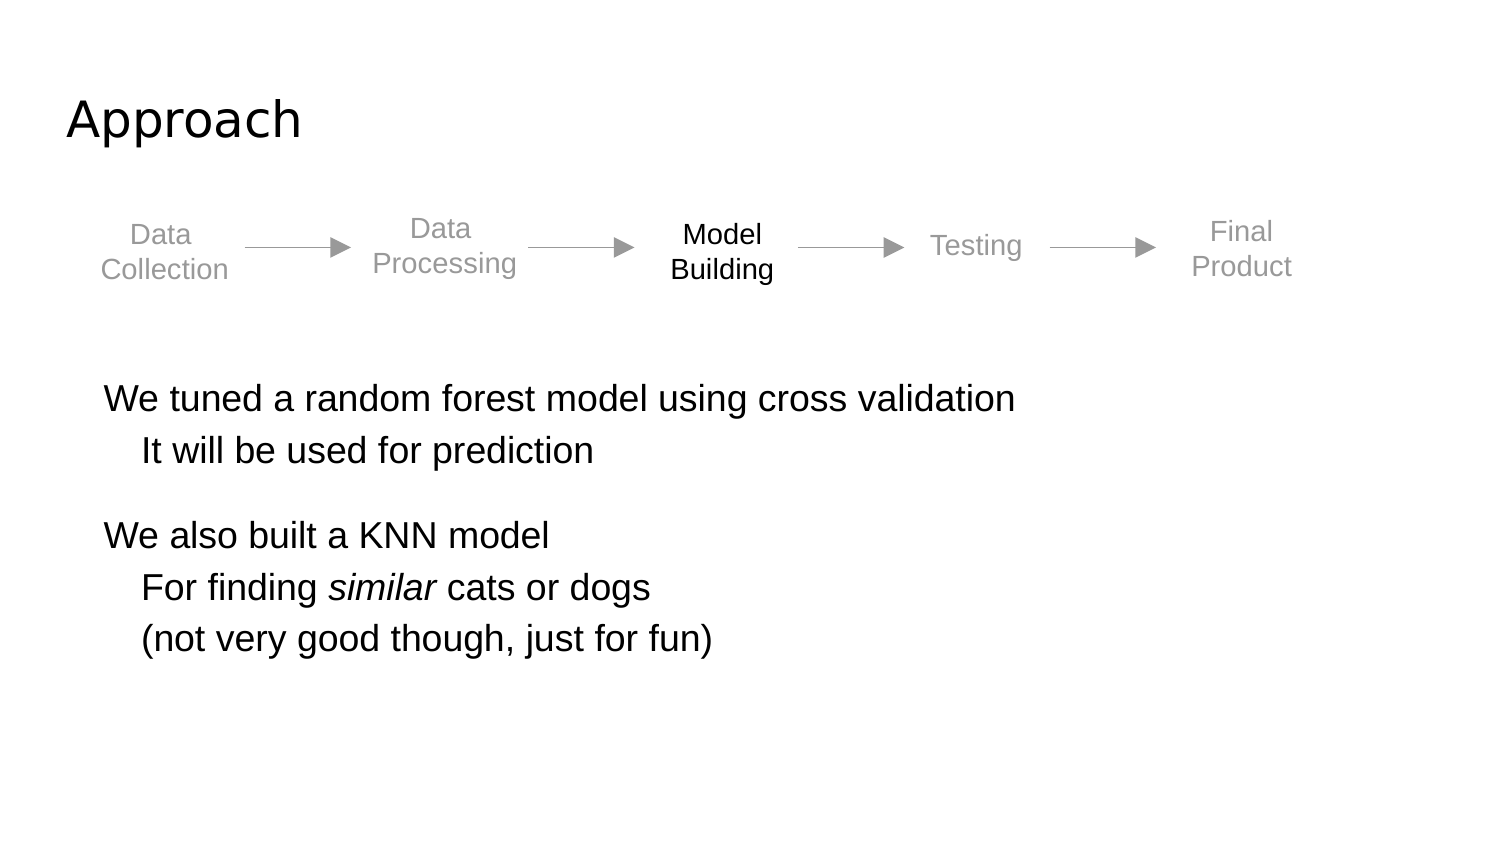

# Approach

We tuned a random forest model using cross validation
It will be used for prediction
We also built a KNN model
For finding similar cats or dogs
(not very good though, just for fun)

Data
Processing
Final
Product
Data
Collection
Model
Building
Testing